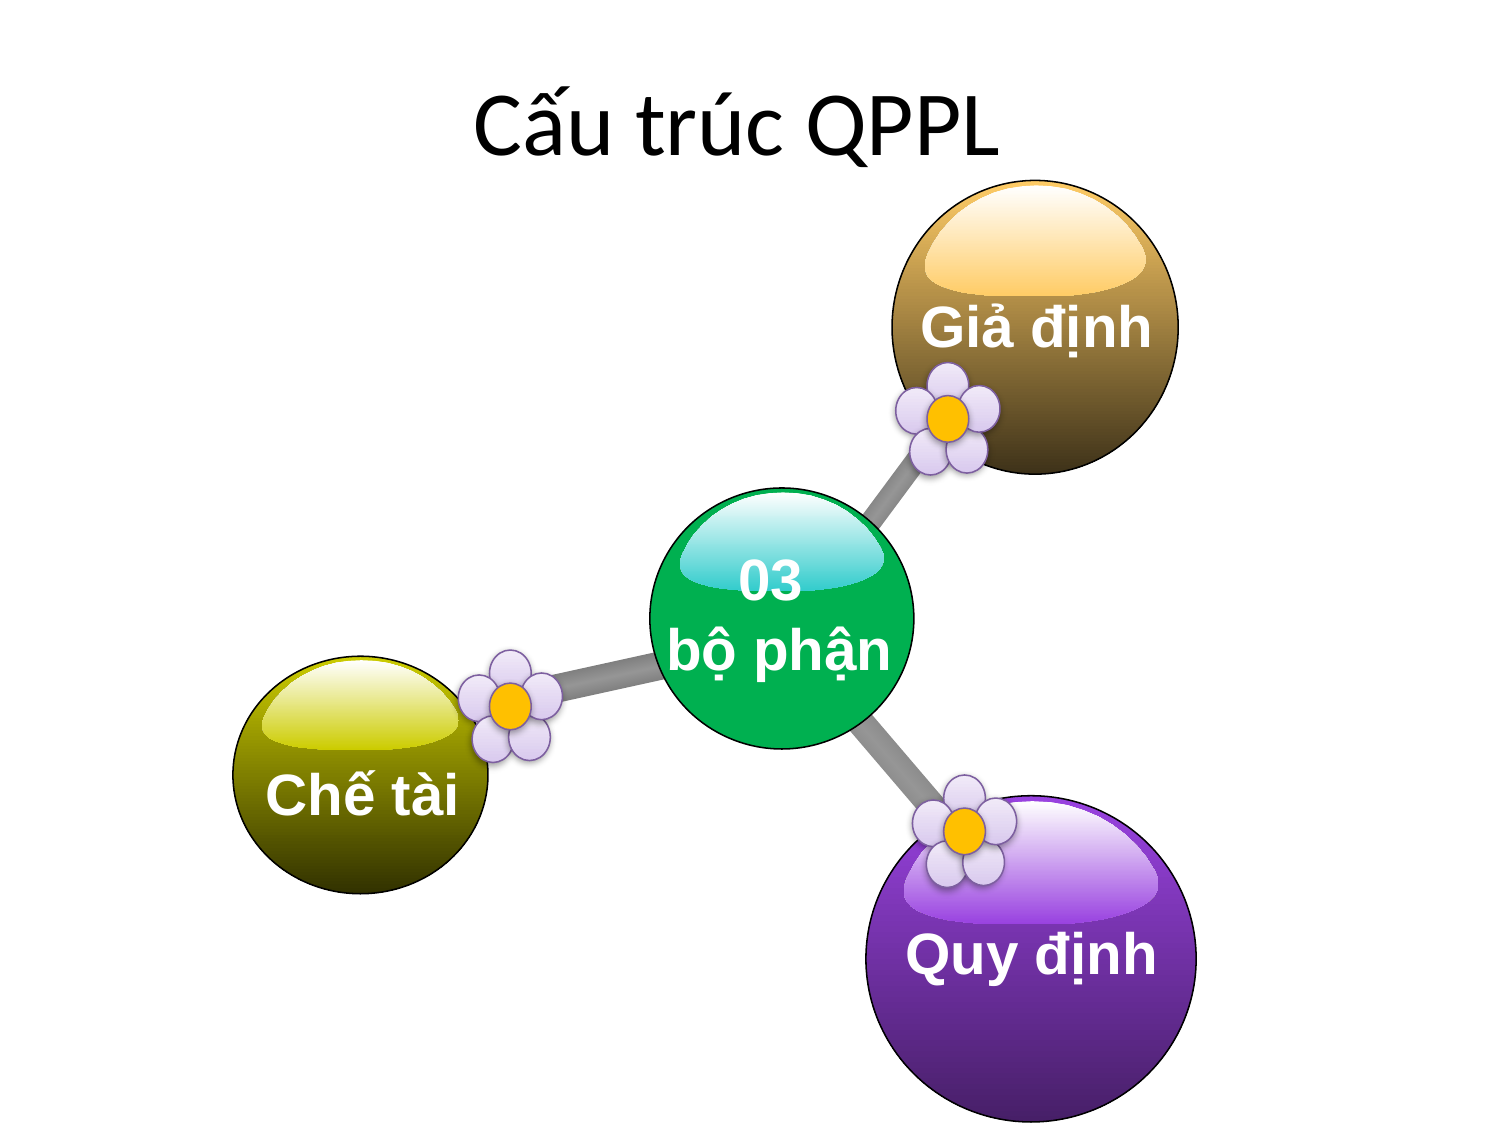

# Cấu trúc QPPL

Giả định

03
bộ phận

Chế tài

Quy định